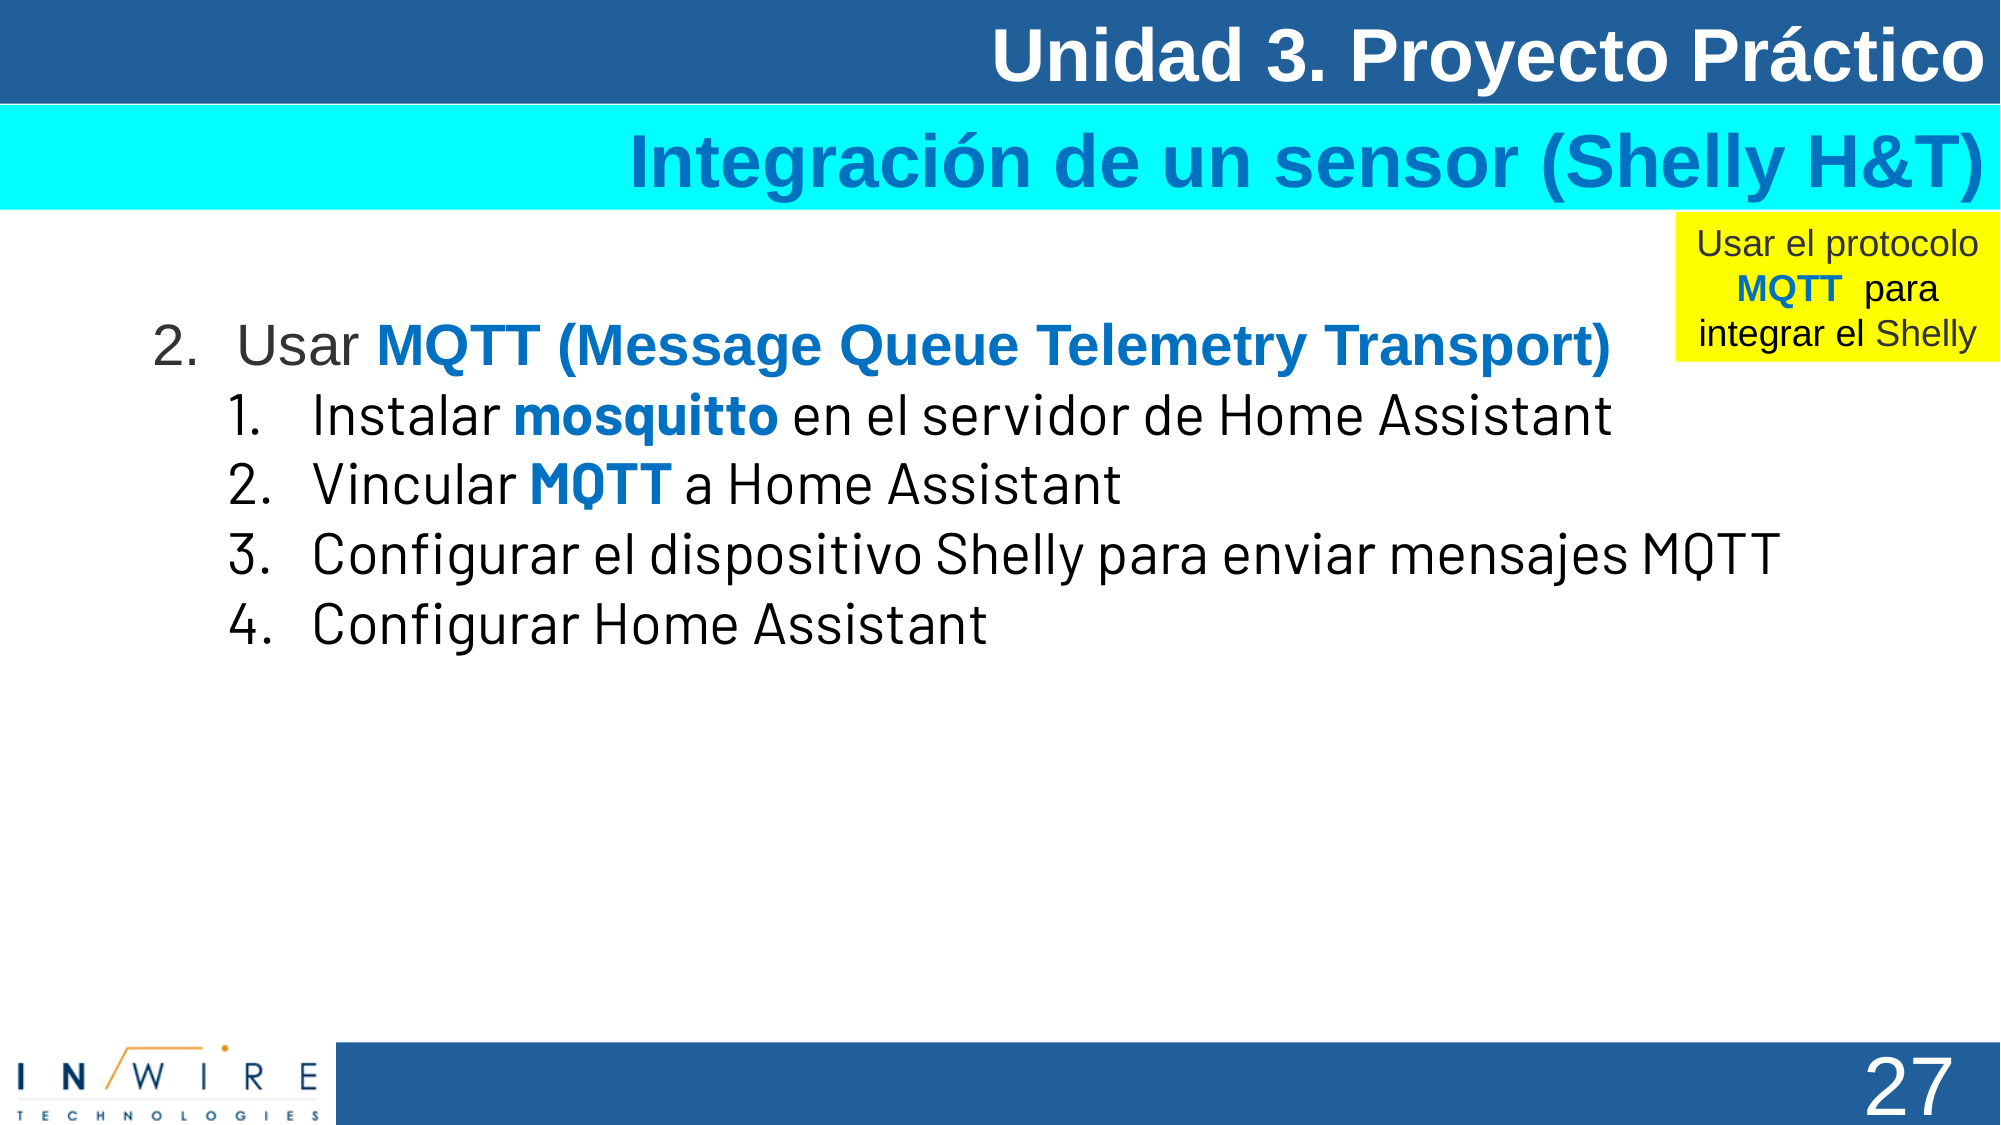

Unidad 3. Proyecto Práctico
Integración de un sensor (Shelly H&T)
Usar el protocolo MQTT  para integrar el Shelly
Usar MQTT (Message Queue Telemetry Transport)
Instalar mosquitto en el servidor de Home Assistant
Vincular MQTT a Home Assistant
Configurar el dispositivo Shelly para enviar mensajes MQTT
Configurar Home Assistant